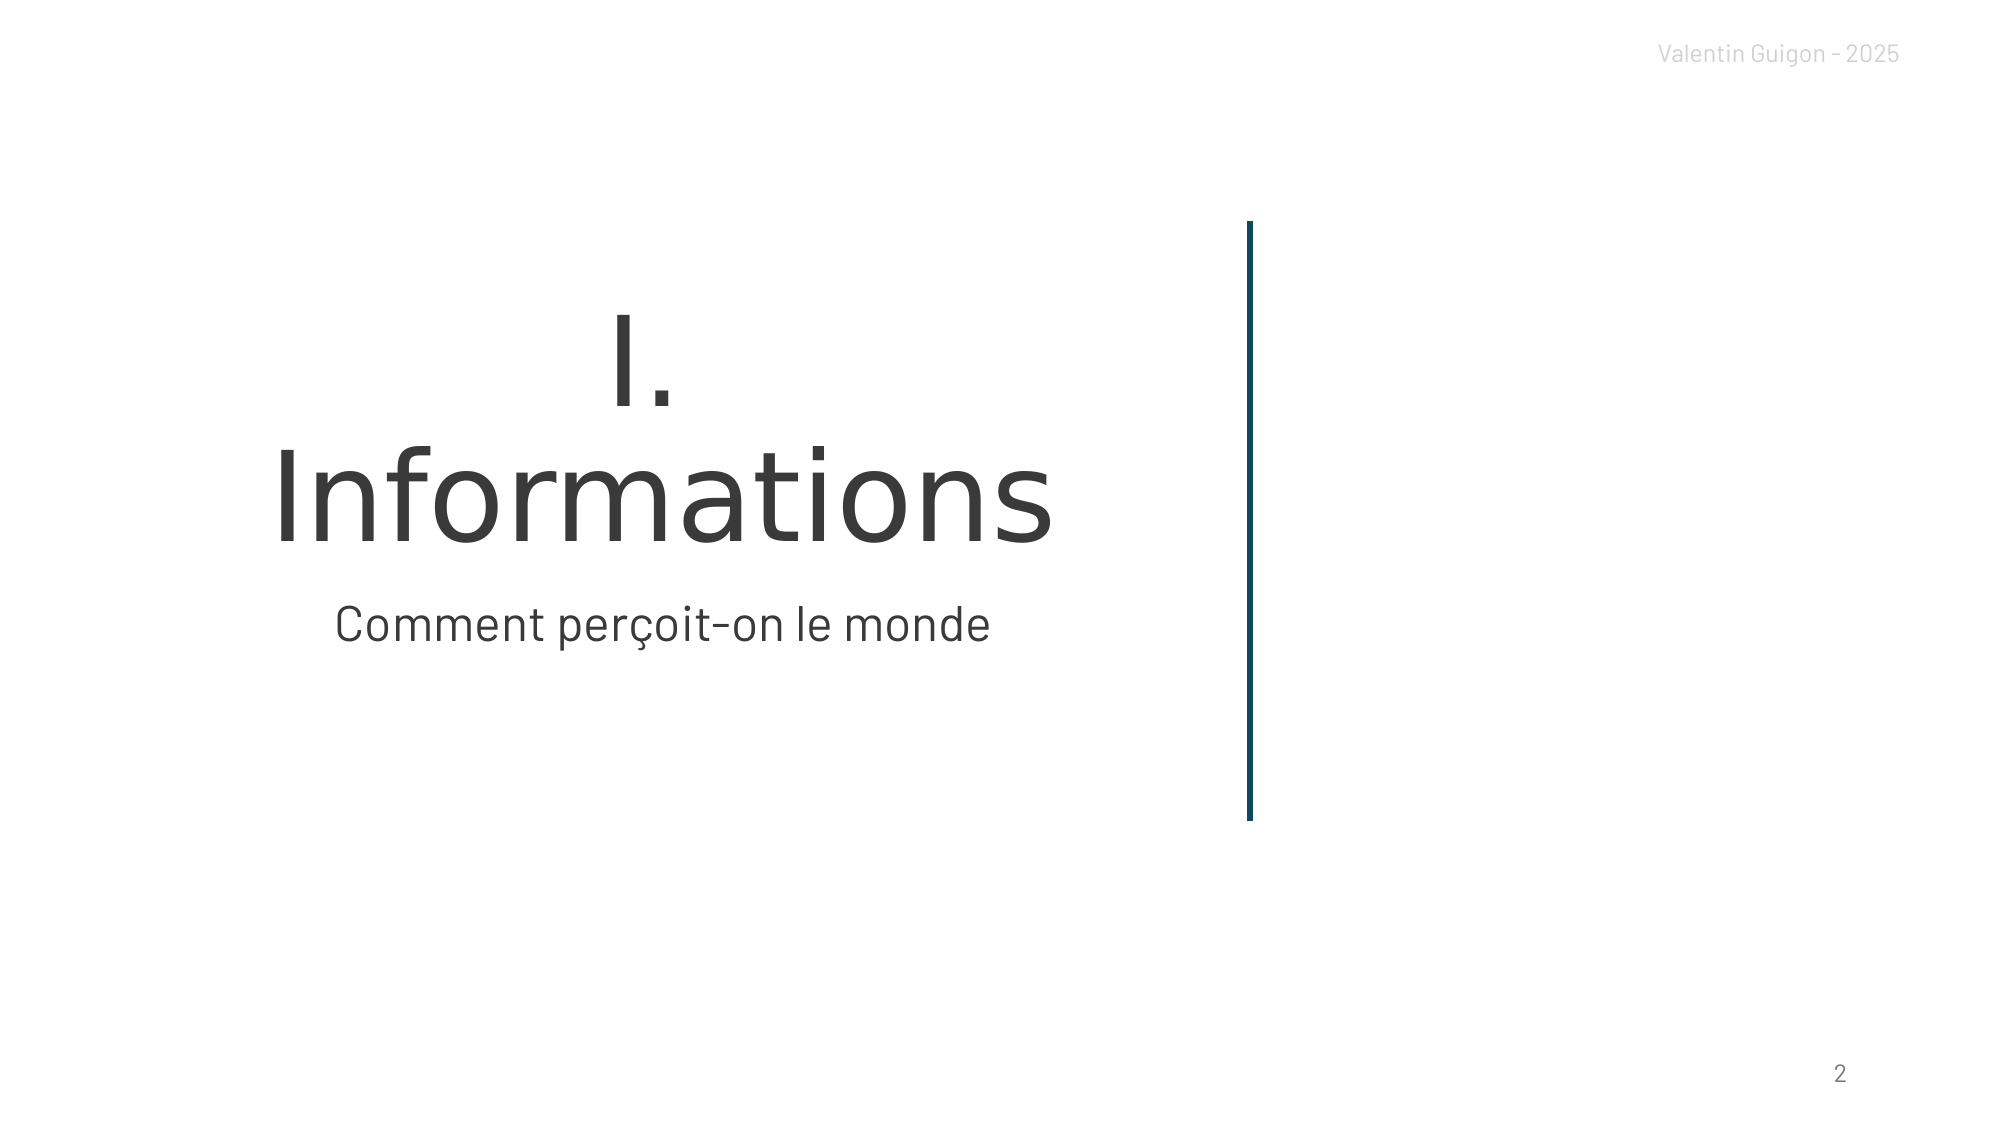

Valentin Guigon - 2025
# I. Informations
Comment perçoit-on le monde
2